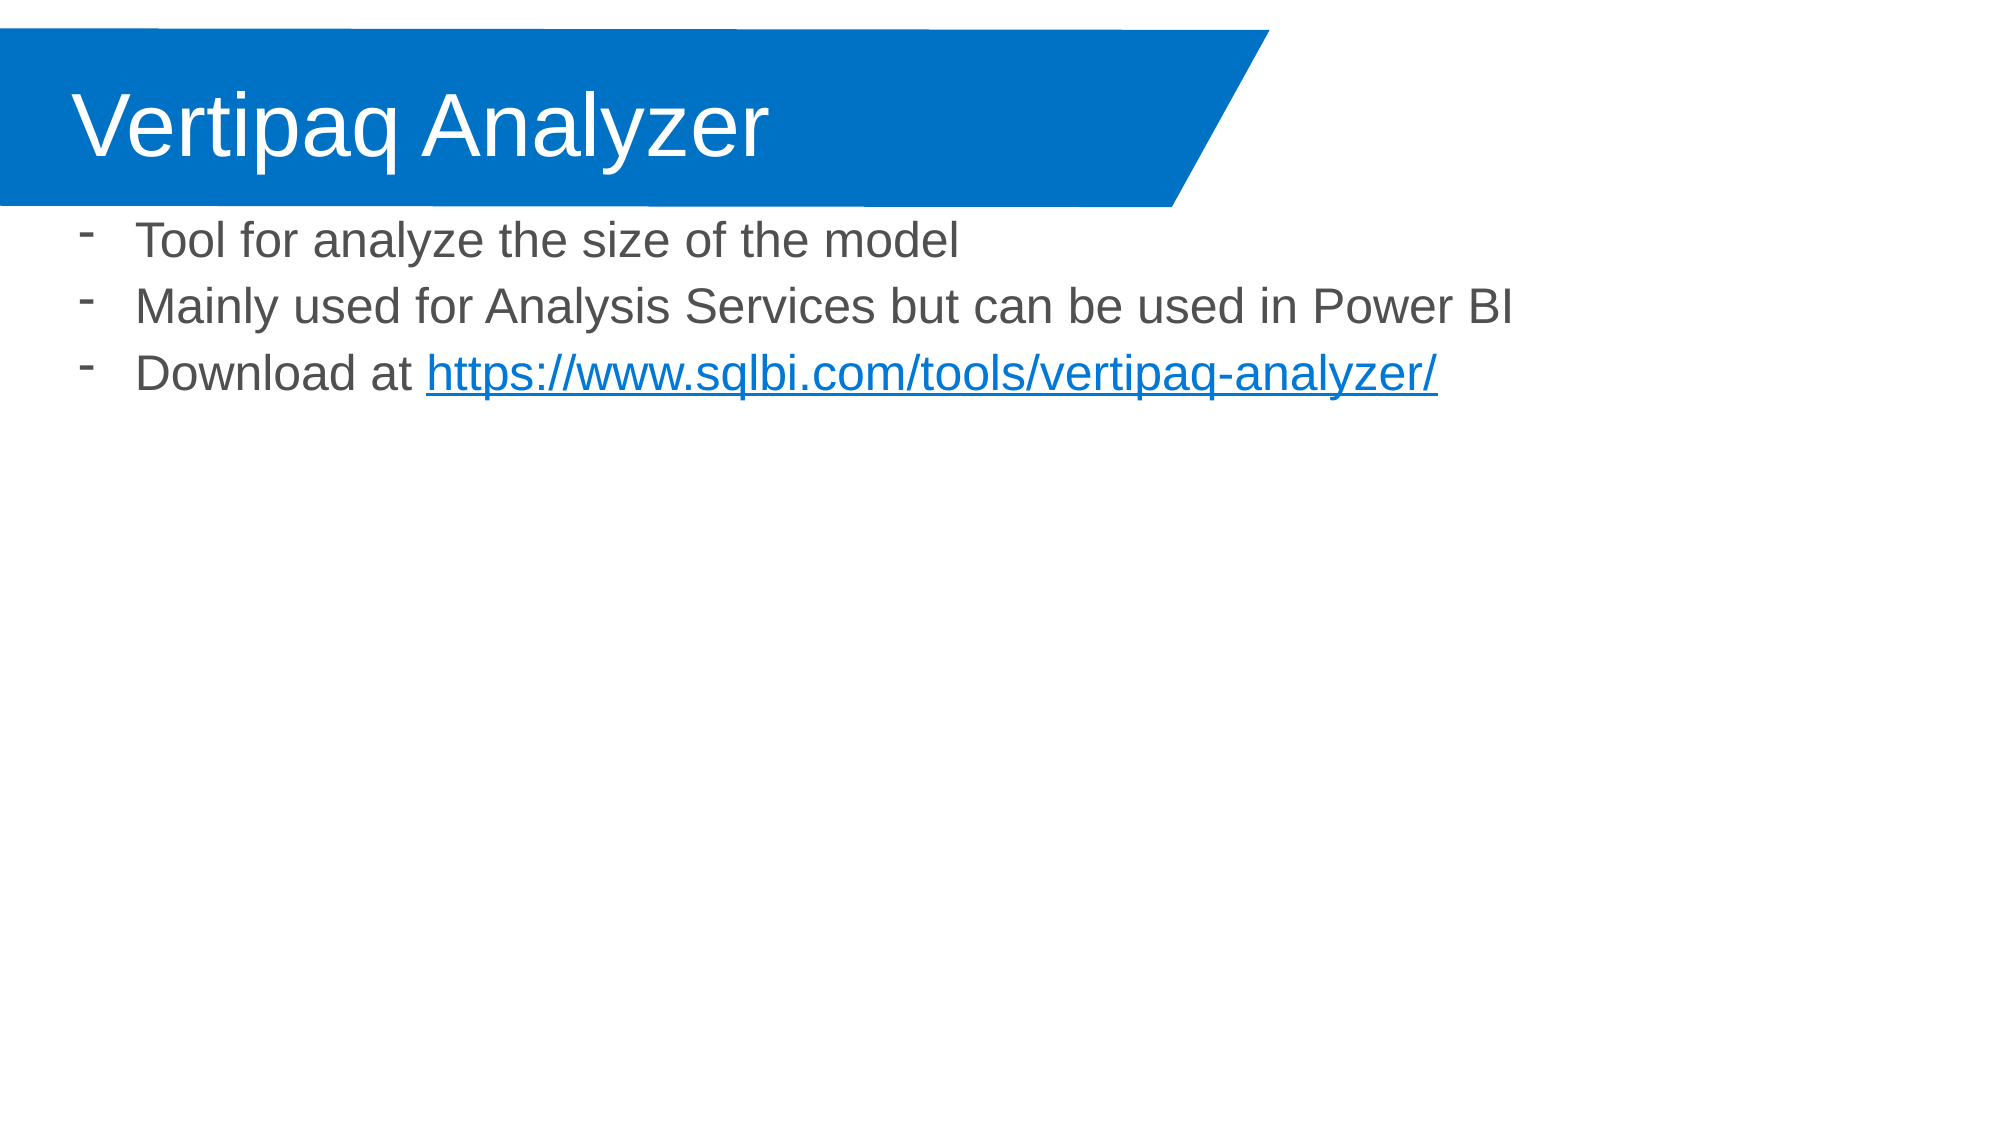

Vertipaq Analyzer
Tool for analyze the size of the model
Mainly used for Analysis Services but can be used in Power BI
Download at https://www.sqlbi.com/tools/vertipaq-analyzer/